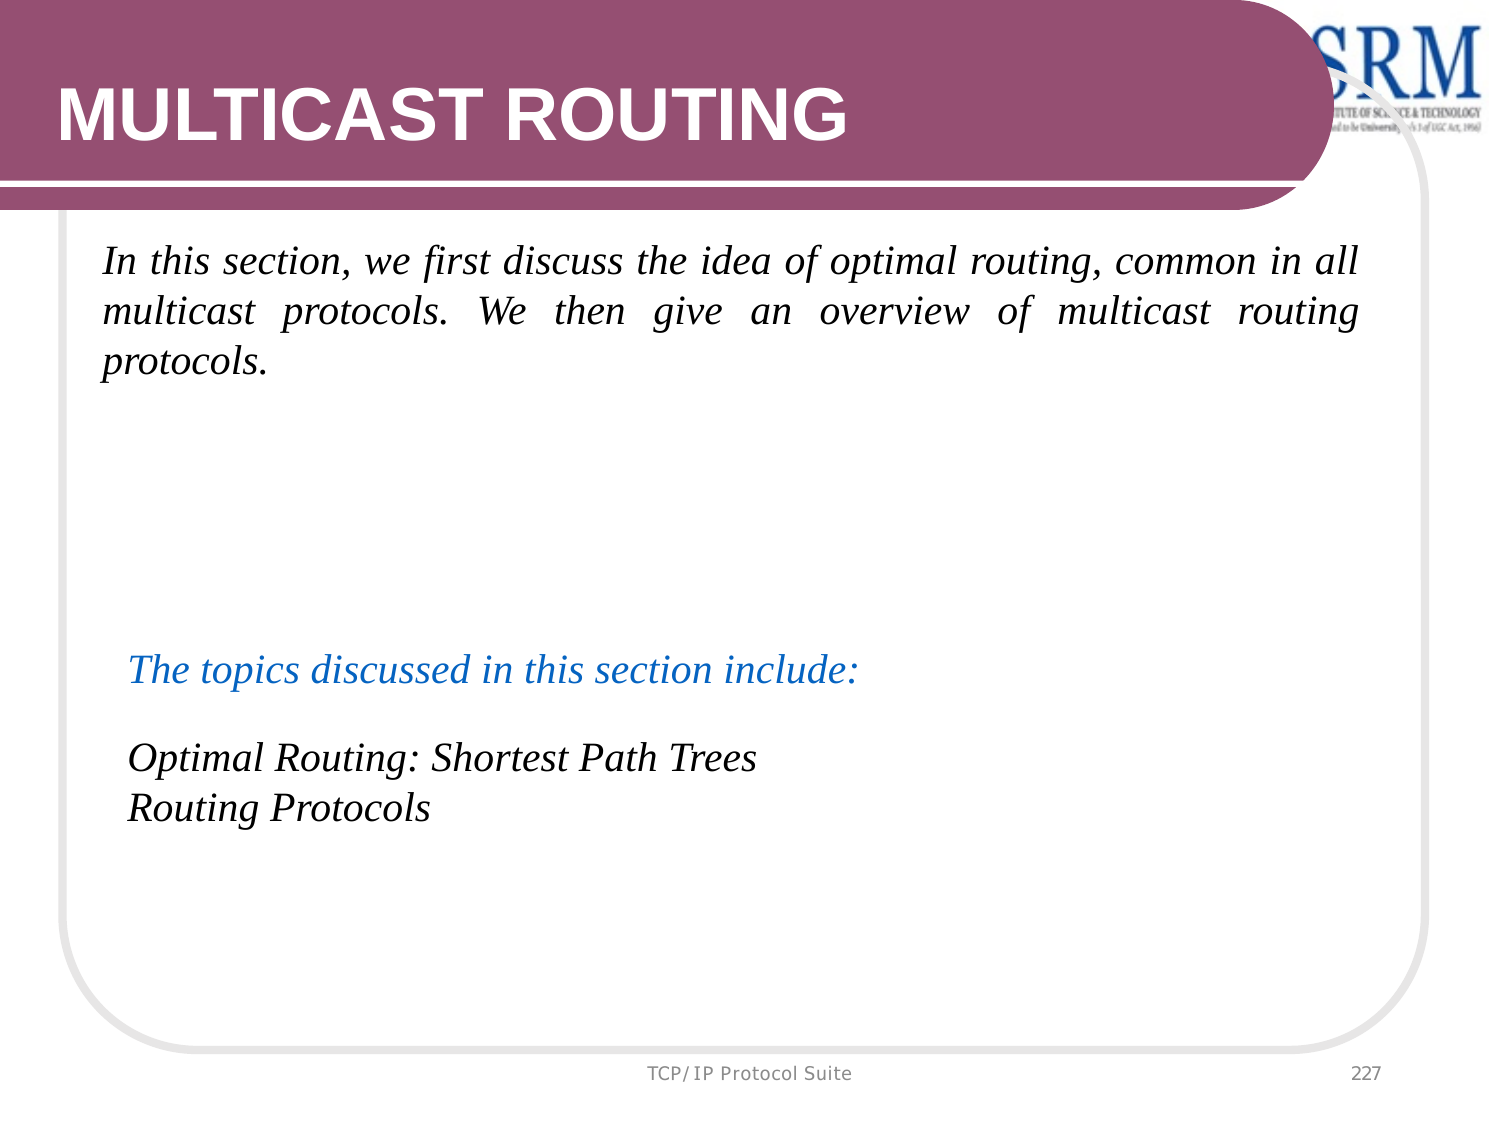

MULTICAST ROUTING
In this section, we first discuss the idea of optimal routing, common in all multicast protocols. We then give an overview of multicast routing protocols.
The topics discussed in this section include:
Optimal Routing: Shortest Path Trees
Routing Protocols
TCP/IP Protocol Suite
227